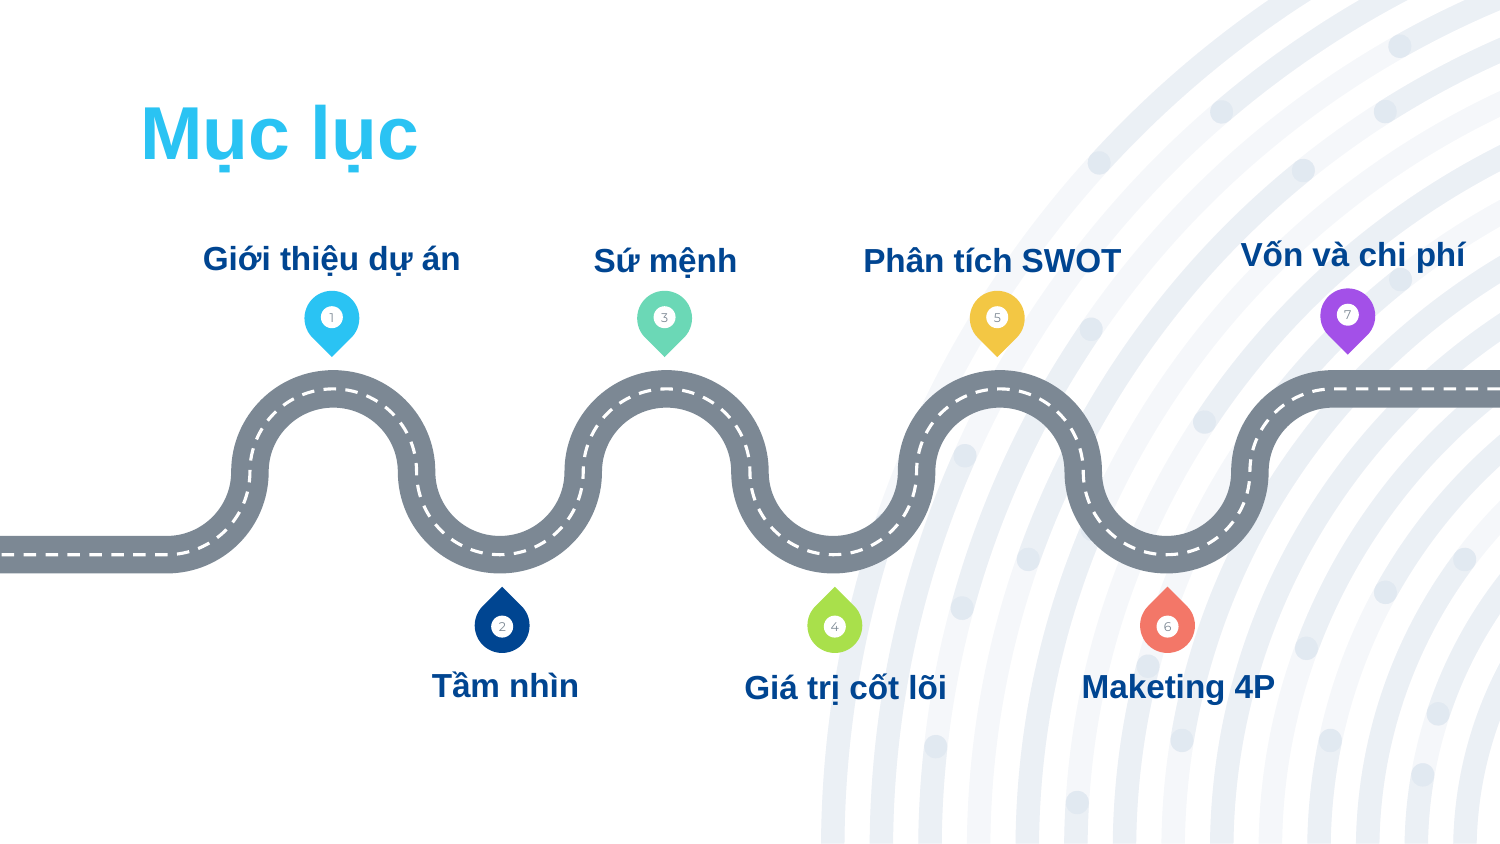

Mục lục
Vốn và chi phí
Giới thiệu dự án
Sứ mệnh
Phân tích SWOT

1

3

5

7

2

4

6
Tầm nhìn
Giá trị cốt lõi
Maketing 4P
4